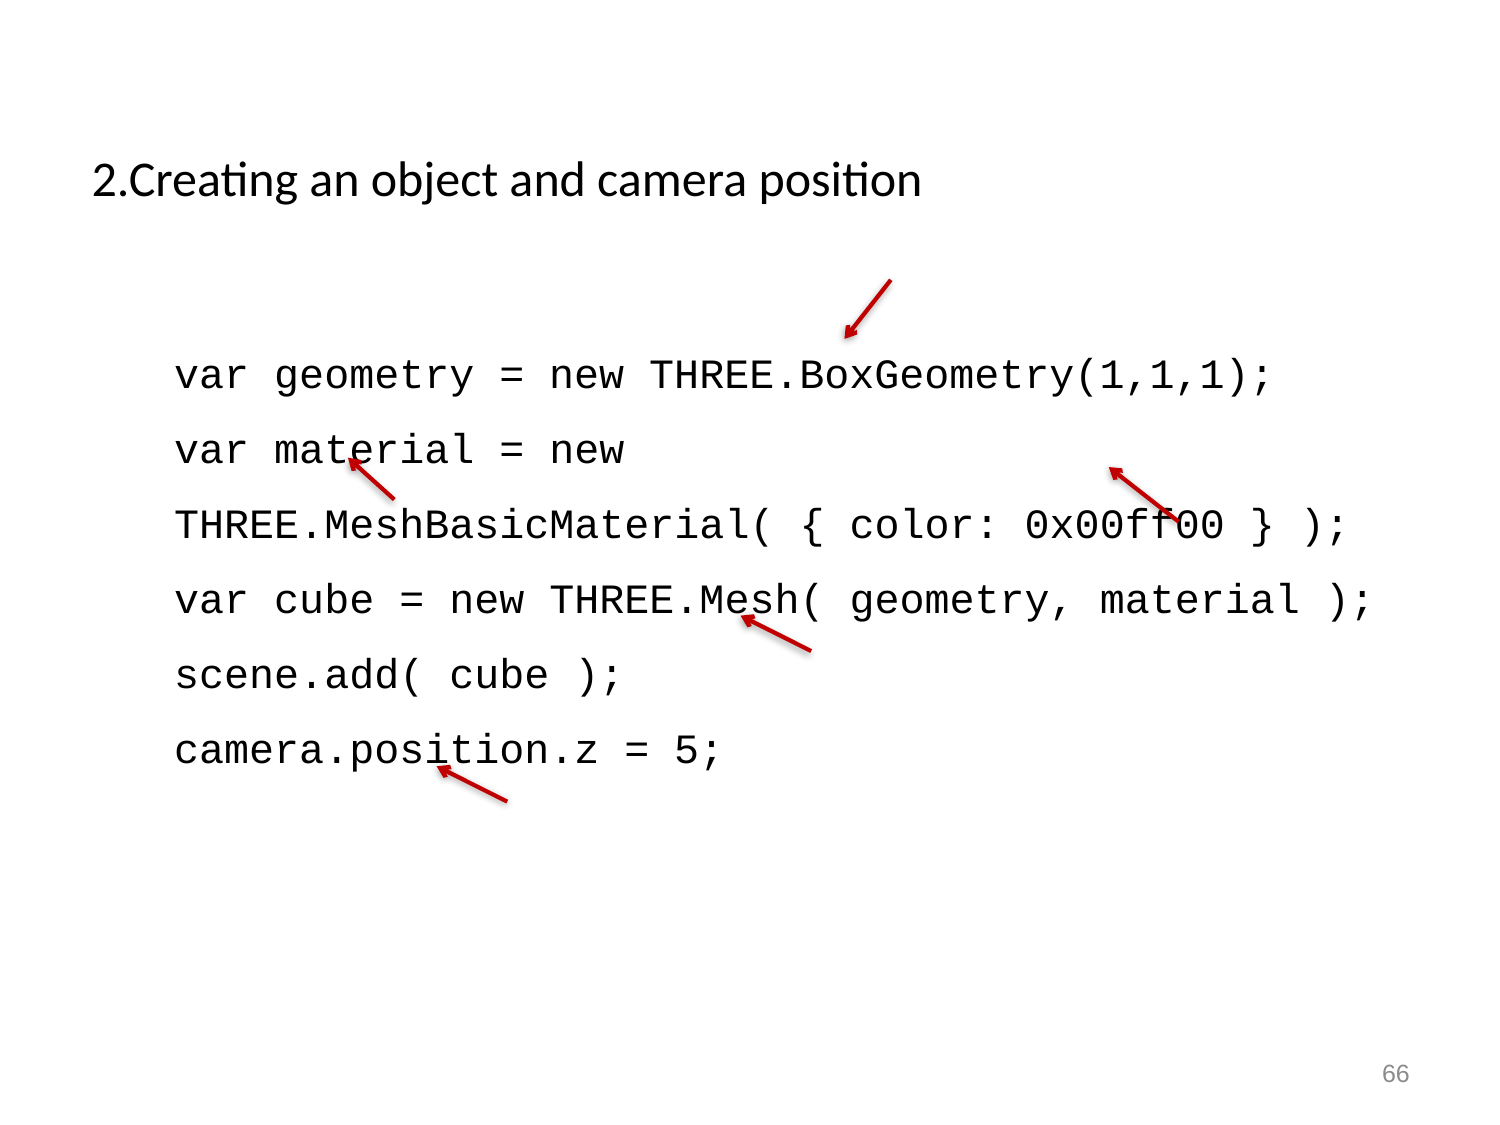

2.Creating an object and camera position
var geometry = new THREE.BoxGeometry(1,1,1);
var material = new THREE.MeshBasicMaterial( { color: 0x00ff00 } );
var cube = new THREE.Mesh( geometry, material );
scene.add( cube );
camera.position.z = 5;
66